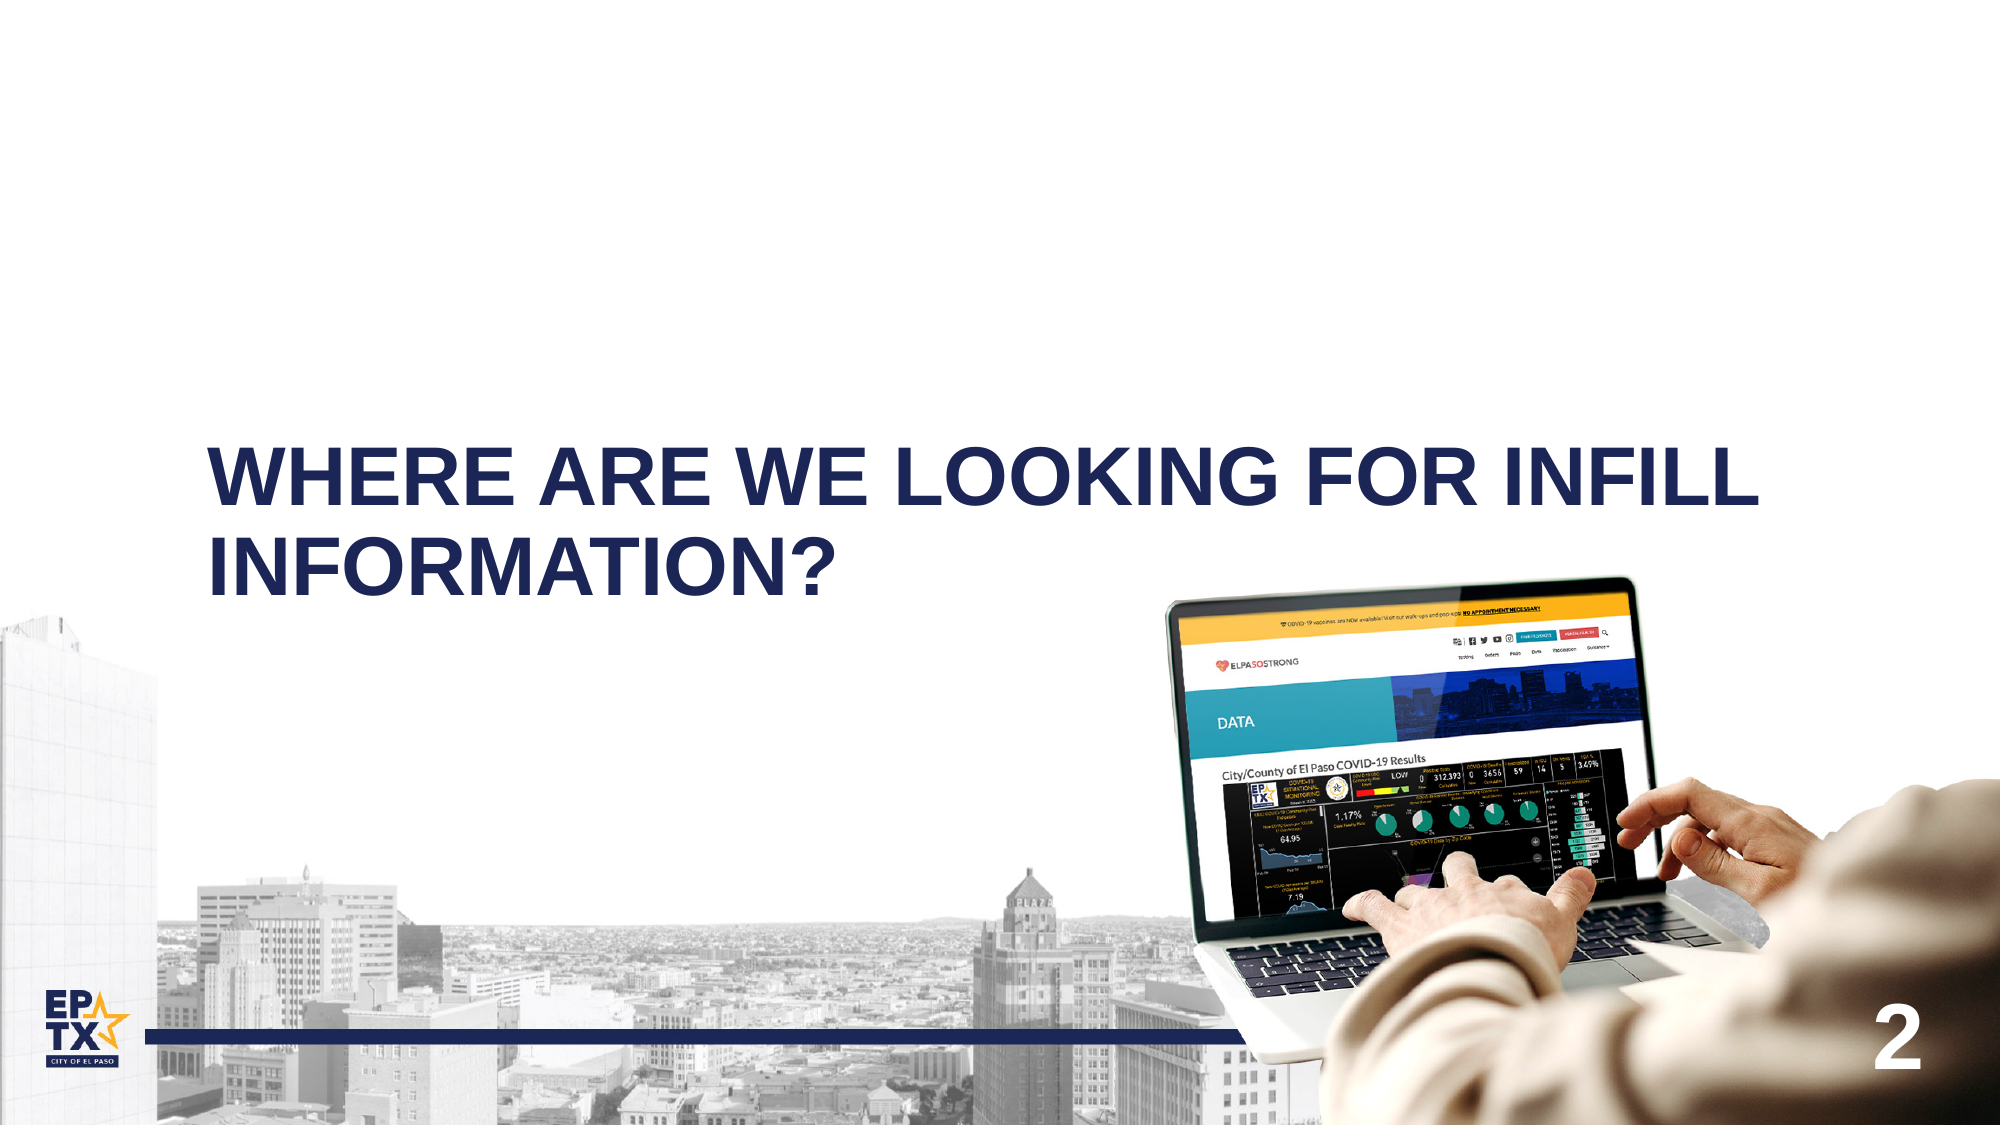

Where are we looking for infill information?

2